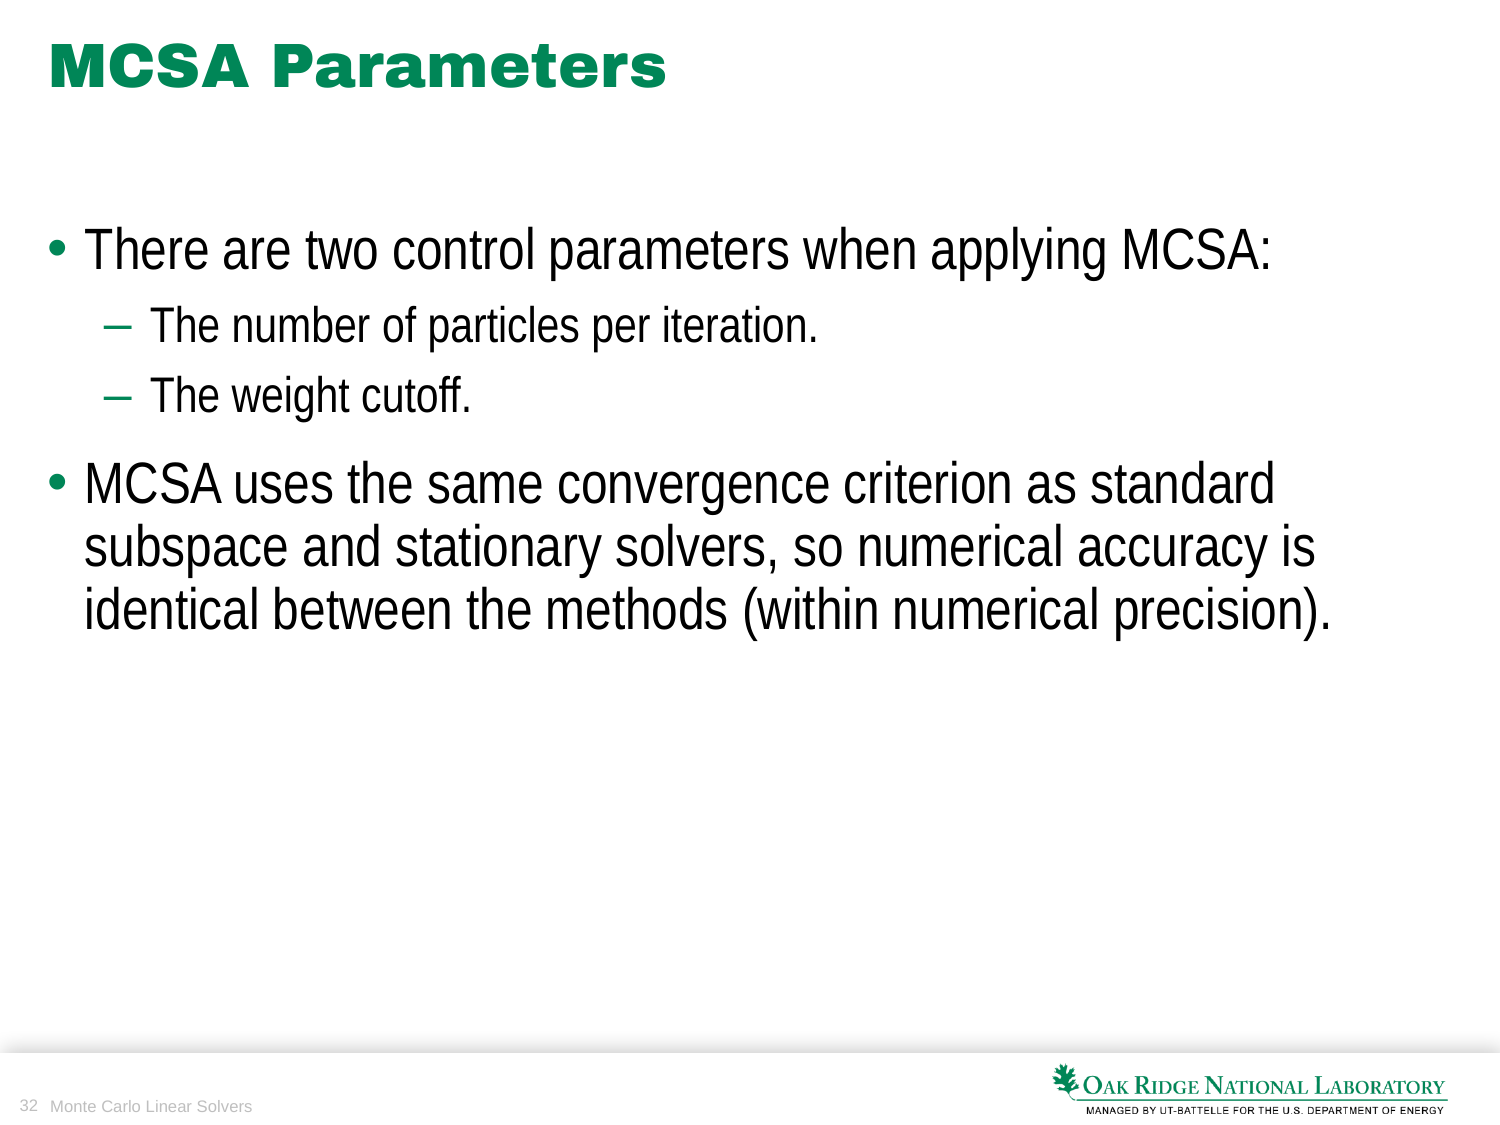

# MCSA Parameters
There are two control parameters when applying MCSA:
The number of particles per iteration.
The weight cutoff.
MCSA uses the same convergence criterion as standard subspace and stationary solvers, so numerical accuracy is identical between the methods (within numerical precision).